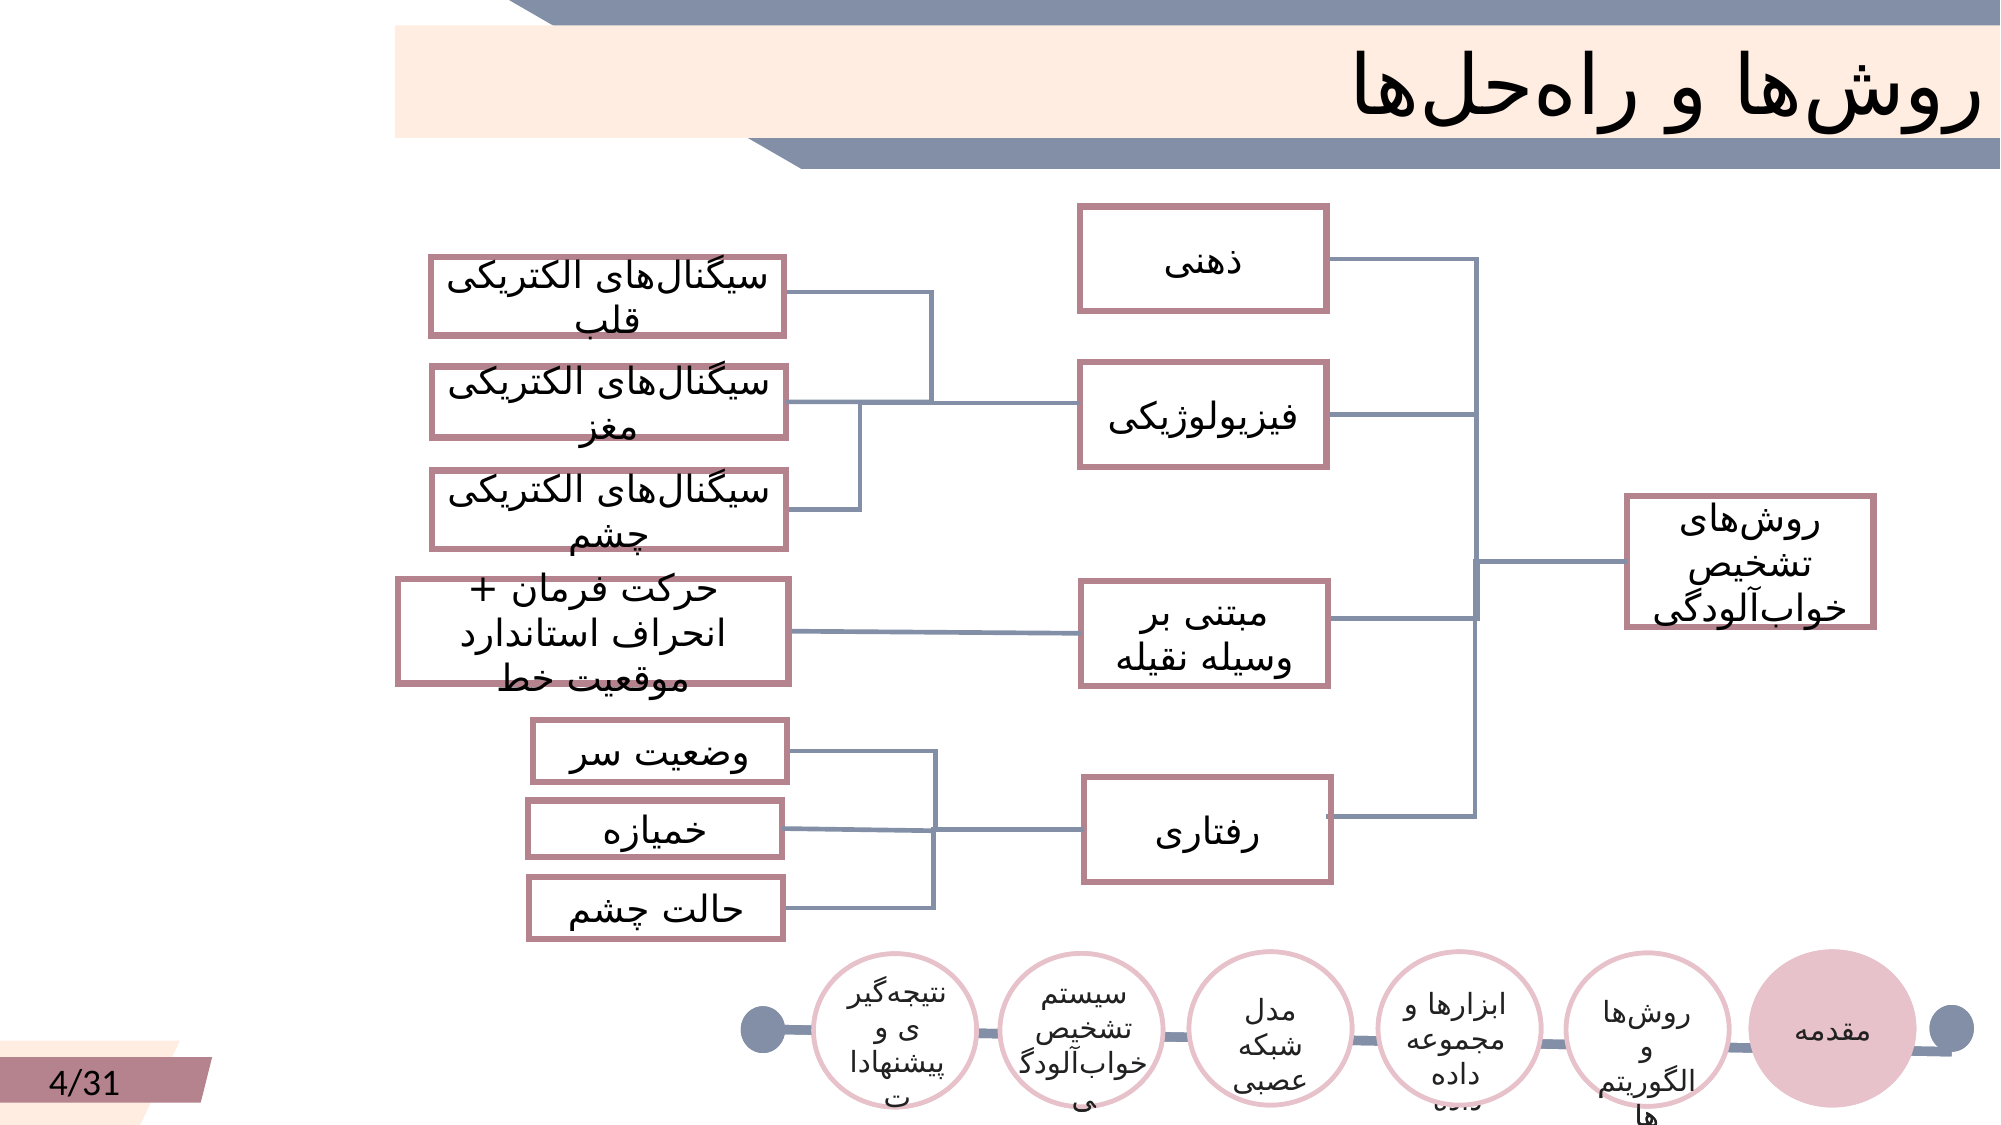

روش‌ها و راه‌حل‌ها

ذهنی
سیگنال‌های الکتریکی قلب
فیزیولوژیکی
سیگنال‌های الکتریکی مغز
سیگنال‌های الکتریکی چشم
روش‌های تشخیص خواب‌آلودگی
حرکت فرمان + انحراف استاندارد موقعیت خط
مبتنی بر وسیله نقیله
وضعیت سر
رفتاری
خمیازه
حالت چشم

مقدمه
مقدمه

نتیجه‌گیری و پیشنهادات
نتیجه‌گیری و پیشنهادات
سیستم تشخیص خواب‌آلودگی
سیستم تشخیص خواب‌آلودگی
ابزارها و مجموعه داده
ابزارها و مجموعه داده
مدل شبکه عصبی
مدل شبکه عصبی
روش‌ها و الگوریتم‌ها
روش‌ها و الگوریتم‌ها

4/31